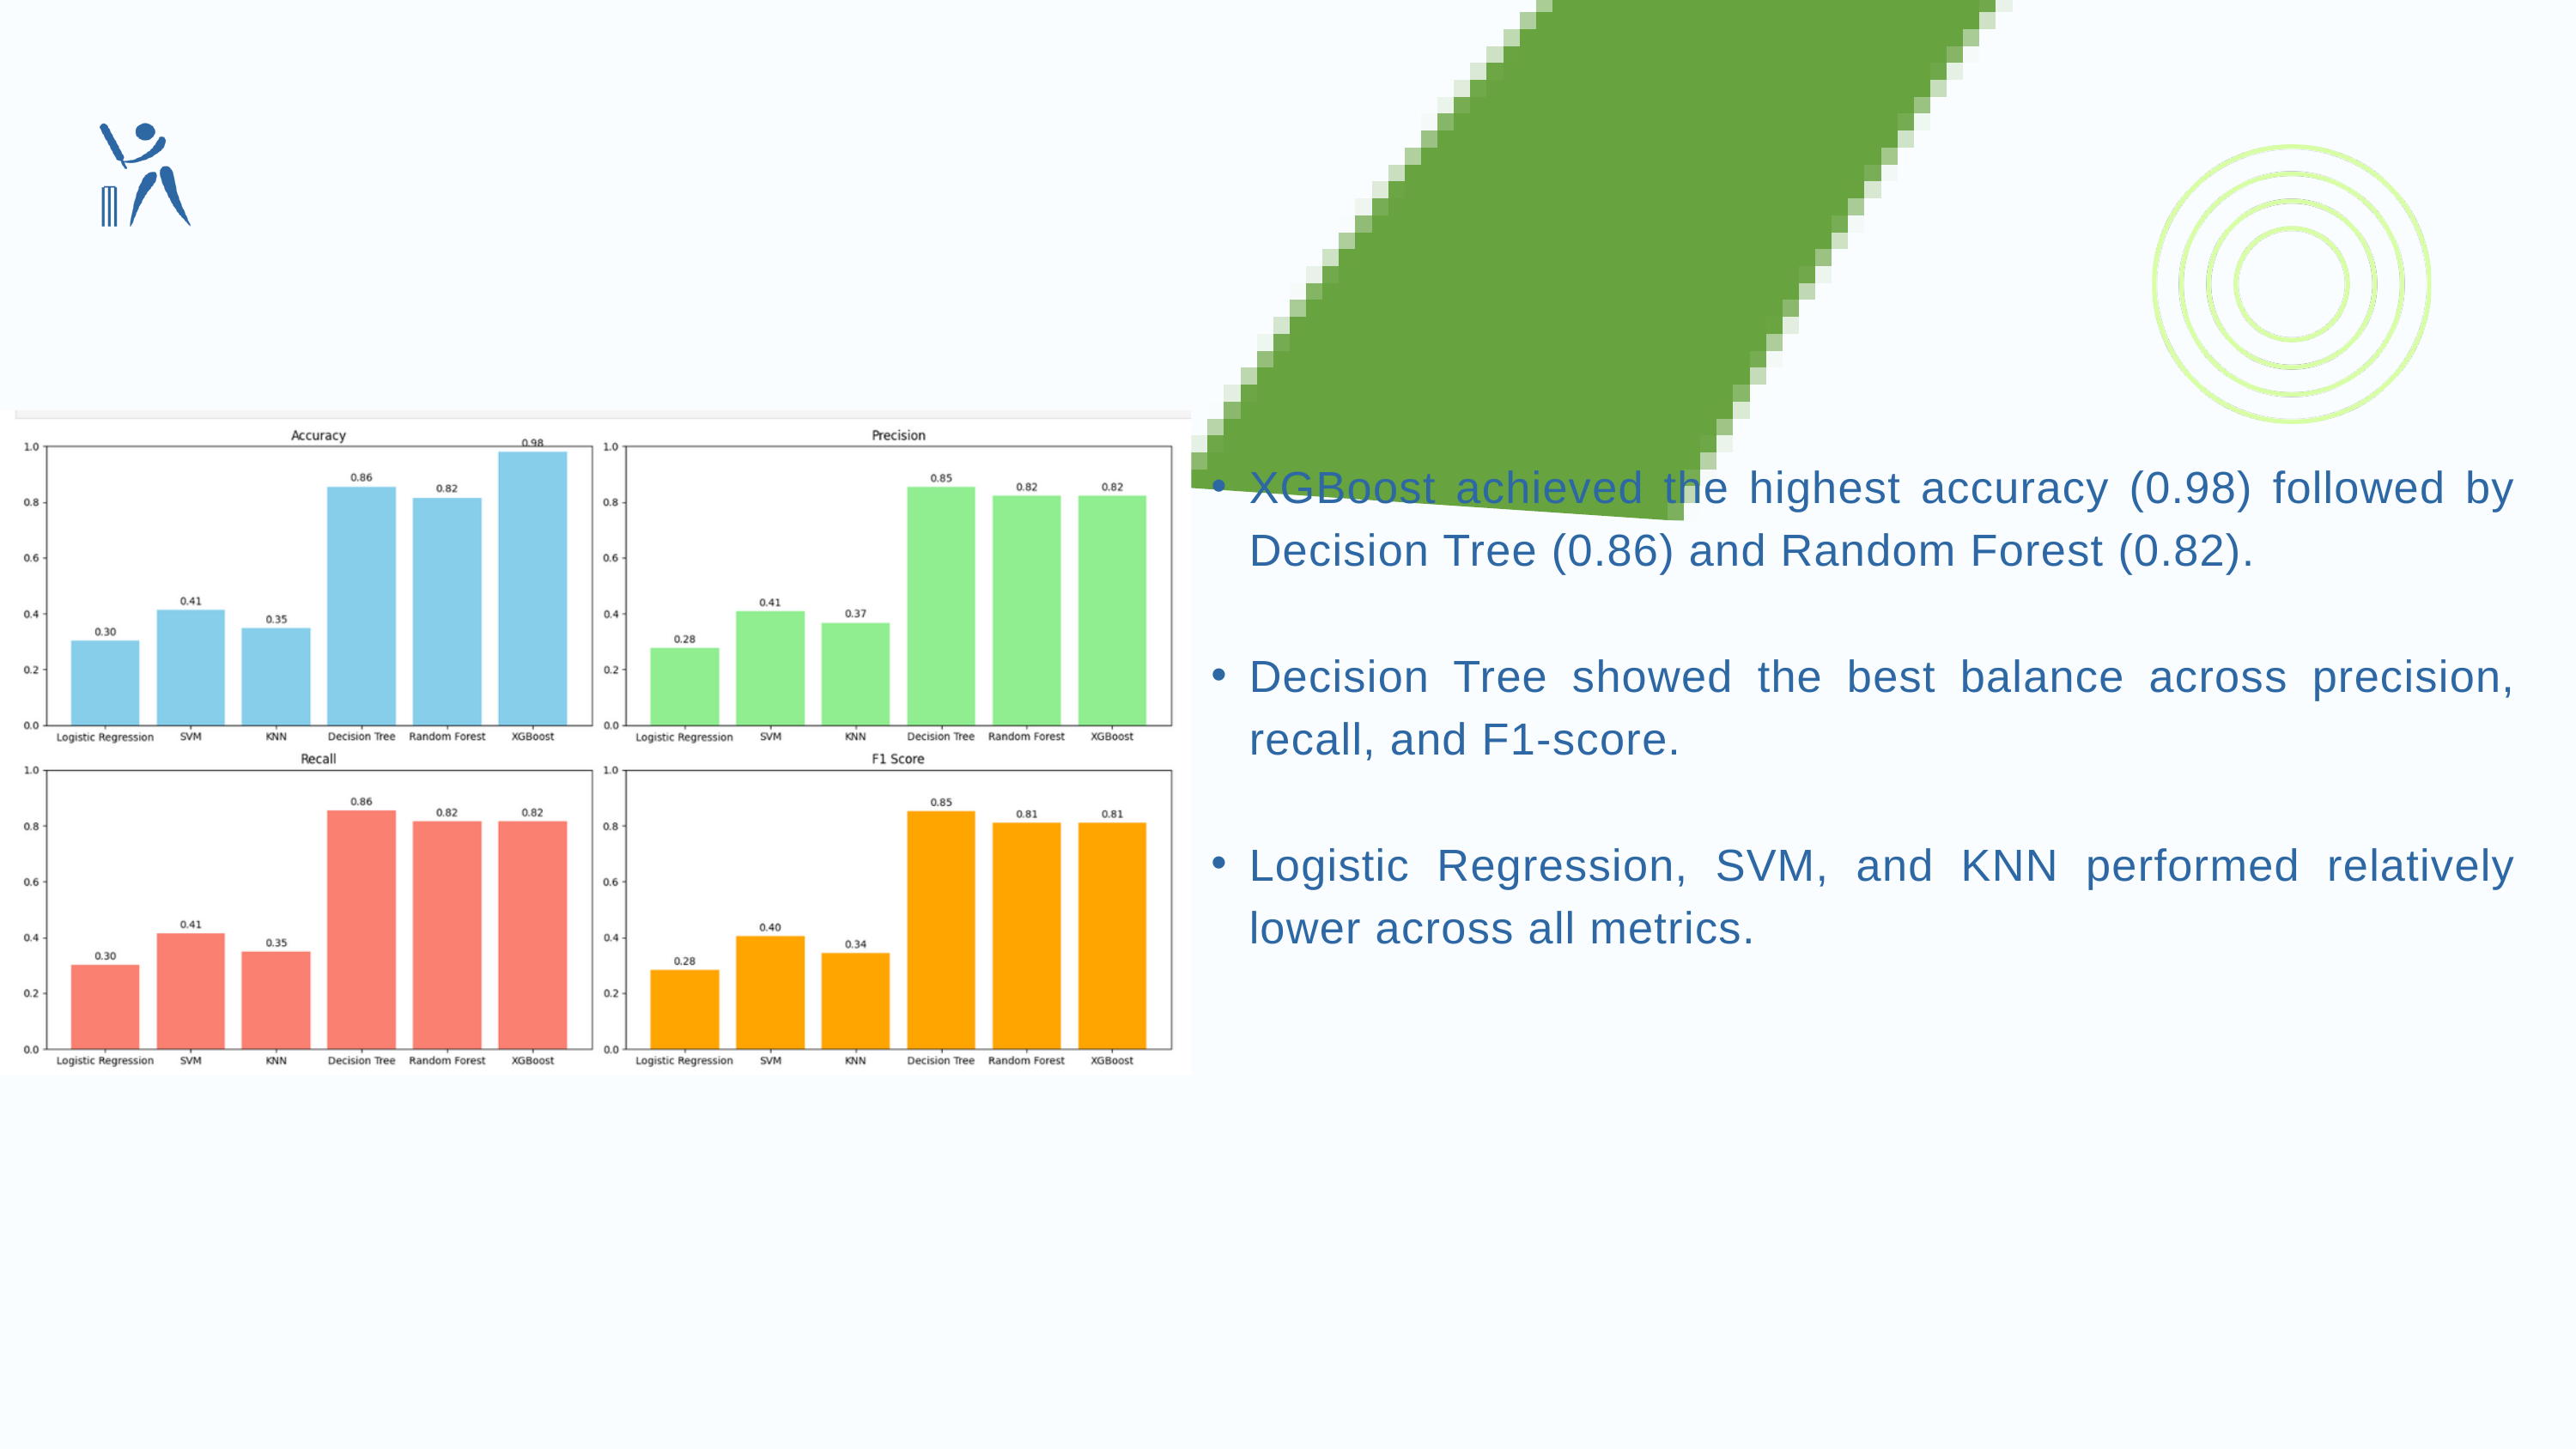

MODEL COMPARISON

XGBoost achieved the highest accuracy (0.98) followed by Decision Tree (0.86) and Random Forest (0.82).

Decision Tree showed the best balance across precision, recall, and F1-score.

Logistic Regression, SVM, and KNN performed relatively lower across all metrics.